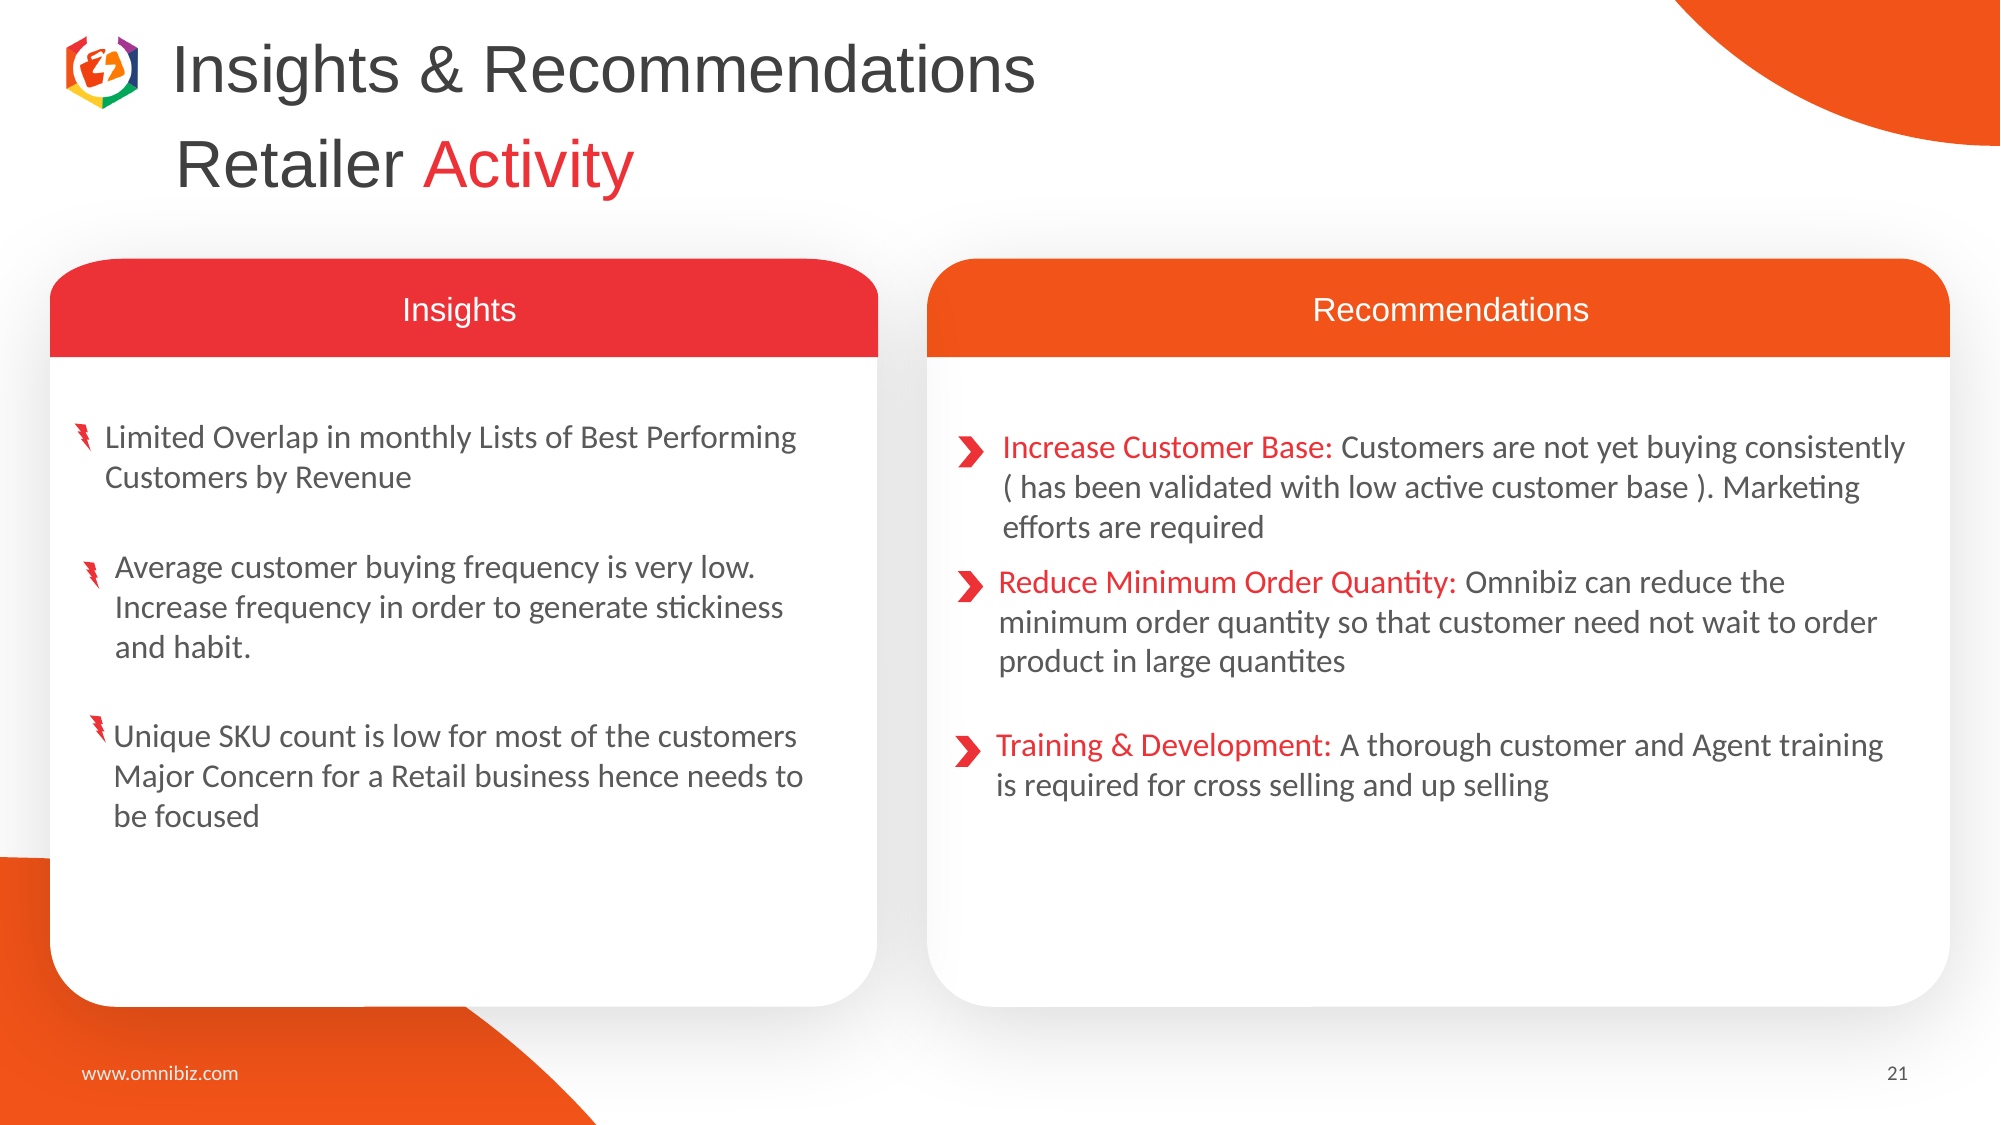

Insights & Recommendations
Retailer Activity
Insights

Recommendations

Limited Overlap in monthly Lists of Best Performing Customers by Revenue

Increase Customer Base: Customers are not yet buying consistently ( has been validated with low active customer base ). Marketing efforts are required

Reduce Minimum Order Quantity: Omnibiz can reduce the minimum order quantity so that customer need not wait to order product in large quantites
Average customer buying frequency is very low. Increase frequency in order to generate stickiness and habit.

Unique SKU count is low for most of the customers Major Concern for a Retail business hence needs to be focused

Training & Development: A thorough customer and Agent training is required for cross selling and up selling

www.omnibiz.com